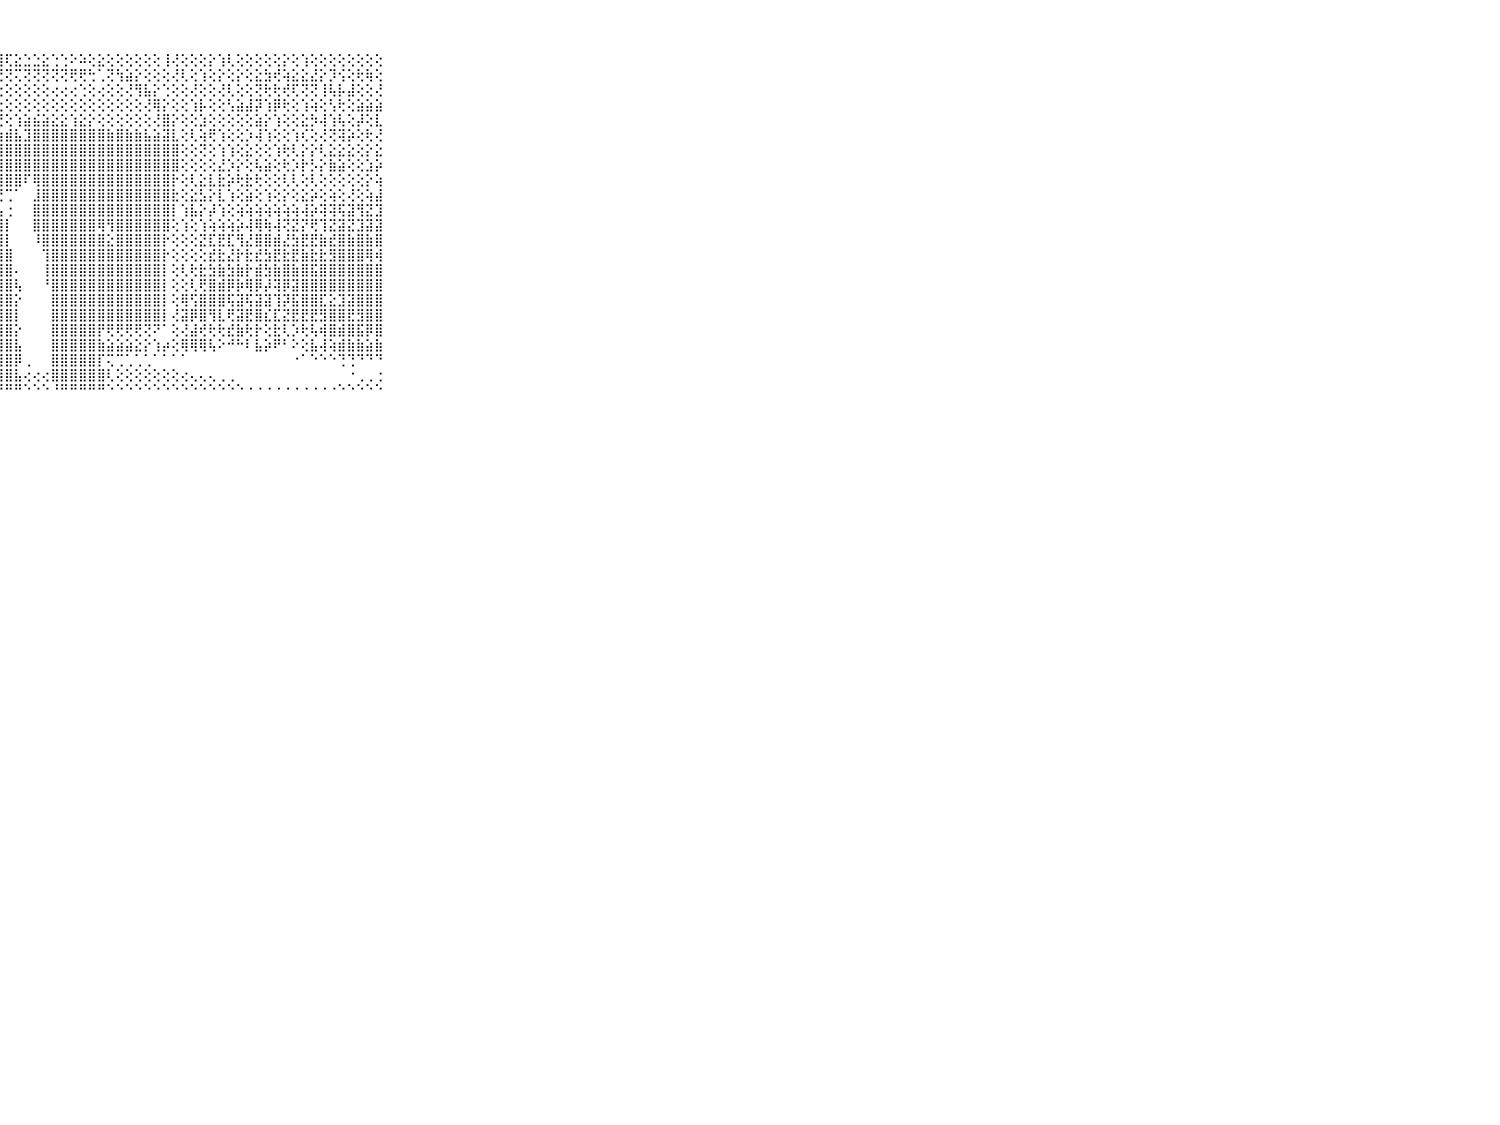

⠀⠀⠀⠀⠀⠀⠀⠀⠀⠀⠀⢱⢸⢝⢹⣜⣟⣗⢾⢕⢕⢕⢵⢕⢕⣵⣾⢿⢏⣕⣑⣑⣕⢑⢑⠕⠵⢕⣕⢕⢕⢕⢕⢕⢕⢸⢜⢕⢕⢕⡕⢱⢇⢕⢕⢕⢕⢕⡕⢕⢱⢕⢕⢕⢕⢕⢕⢕⢕⠀⠀⠀⠀⠀⠀⠀⠀⠀⠀⠀⠀
⠀⠀⠀⠀⠀⠀⠀⠀⠀⠀⠀⣕⣗⣳⣗⣷⢾⢝⣝⢵⢕⢕⢕⣵⣿⢟⢕⢜⢝⢍⢝⢝⢝⢝⢝⢟⢟⢓⢁⢝⢳⣵⡕⢕⢕⢕⢜⢇⢕⢱⢕⡕⢕⡕⢕⣕⣳⢞⢵⣕⣕⣜⡕⡹⢪⢕⢗⢷⢕⠀⠀⠀⠀⠀⠀⠀⠀⠀⠀⠀⠀
⠀⠀⠀⠀⠀⠀⠀⠀⠀⠀⠀⣱⡗⣾⢧⢷⡏⣹⡿⡧⢎⢱⣿⡿⢝⢕⢕⢕⢕⢕⢕⢕⢕⢔⢔⢔⢑⢕⢔⢕⢕⢜⢻⣧⡕⢑⢕⢕⢜⢕⢕⢜⢇⢕⢕⢝⢗⢗⢞⢏⢝⢝⢸⢧⡧⣼⢕⢕⢜⠀⠀⠀⠀⠀⠀⠀⠀⠀⠀⠀⠀
⠀⠀⠀⠀⠀⠀⠀⠀⠀⠀⠀⢼⢽⢽⢝⢽⣻⡿⢷⢇⢕⣾⡿⣕⢕⢕⡕⢕⢕⢕⢕⢕⢕⢕⢕⢕⢕⢕⢕⢕⢕⢕⢕⢜⢿⡕⢕⢕⢱⡧⢕⢕⢣⣵⣼⡽⢱⡿⢗⢕⢱⢵⢕⢣⢗⢕⣵⣵⣵⠀⠀⠀⠀⠀⠀⠀⠀⠀⠀⠀⠀
⠀⠀⠀⠀⠀⠀⠀⠀⠀⠀⠀⣗⡜⢕⡕⢏⢻⢕⢕⢕⣼⣿⣿⣿⣿⣿⡷⢜⢕⢱⣵⣮⣵⣕⣕⢱⣕⡕⢕⢕⢕⢕⢕⢕⢜⣿⡕⢕⢕⣱⢕⢕⢕⢕⢕⣵⡕⢱⢕⢕⣕⡳⢼⢱⢧⢕⡼⢕⣇⠀⠀⠀⠀⠀⠀⠀⠀⠀⠀⠀⠀
⠀⠀⠀⠀⠀⠀⠀⠀⠀⠀⠀⢺⣗⡇⢇⢕⢜⢱⢇⢱⣿⣿⣿⣿⣟⢅⣤⣵⣾⣧⣹⣿⣿⣿⣿⣿⣿⣿⣿⣷⣿⣷⣷⣧⣵⣽⣇⢕⢇⢵⢟⢱⢕⢕⡱⢼⢱⢕⢕⢱⢎⢕⢜⢝⢽⡵⢕⢗⢜⠀⠀⠀⠀⠀⠀⠀⠀⠀⠀⠀⠀
⠀⠀⠀⠀⠀⠀⠀⠀⠀⠀⠀⢕⢕⢱⢵⢵⢜⢕⢕⢜⣿⣿⣿⣿⣿⣿⣟⣻⣿⣿⣿⣿⣿⣿⣿⣿⣿⣿⣿⣿⣿⣿⣿⣿⣿⣿⣿⢕⢕⢝⢕⢱⢱⢕⣕⢕⢕⢱⢗⢇⡕⡕⢇⣕⣕⣕⢕⡕⣕⠀⠀⠀⠀⠀⠀⠀⠀⠀⠀⠀⠀
⠀⠀⠀⠀⠀⠀⠀⠀⠀⠀⠀⢕⢕⢜⢕⢕⢎⢱⢕⡕⣿⣿⣿⣿⣿⣿⣿⣿⣿⣿⣿⣿⣿⣿⣿⣿⣿⣿⣿⣿⣿⣿⣿⣿⣿⣿⣿⢕⢕⢕⢕⣜⡱⡕⢕⢧⣵⢕⢗⡱⡗⡣⡕⣷⣵⢕⢕⣱⡵⠀⠀⠀⠀⠀⠀⠀⠀⠀⠀⠀⠀
⠀⠀⠀⠀⠀⠀⠀⠀⠀⠀⠀⣕⡕⢕⢕⢕⢱⣱⣷⣵⣿⣿⣿⣿⣿⣿⢿⣿⣿⣿⠏⢿⣿⣿⣿⣿⣿⣿⣿⣿⣿⣿⣿⣿⣿⣿⡗⢕⢇⣕⣇⣗⡵⢗⣗⢗⢕⢕⢇⢇⢕⢇⢕⢕⢕⢕⢕⡕⢵⠀⠀⠀⠀⠀⠀⠀⠀⠀⠀⠀⠀
⠀⠀⠀⠀⠀⠀⠀⠀⠀⠀⠀⢕⢕⢕⢕⢜⢷⣿⣿⣿⣿⣿⣿⣿⣿⣿⡕⢘⢉⠁⠀⣸⣿⣿⣿⣿⣿⣿⣿⣿⣿⣿⣿⣿⣿⣿⣗⢕⣕⣣⡕⣇⢱⢕⣵⢕⢱⢕⡕⢕⣕⡵⢕⢵⢕⢜⢕⢵⣼⠀⠀⠀⠀⠀⠀⠀⠀⠀⠀⠀⠀
⠀⠀⠀⠀⠀⠀⠀⠀⠀⠀⠀⢞⢗⢗⢕⢜⢝⢝⢝⢝⣿⣿⣿⣿⣿⣿⣿⣦⢐⠀⠀⣿⣿⣿⣿⣿⣿⣿⣿⣿⣿⣿⣿⣿⣿⣿⡇⢱⣧⡕⡼⢱⢕⢵⢵⢵⢵⢵⢵⢵⢼⡵⢽⢽⢯⣽⢻⣝⣹⠀⠀⠀⠀⠀⠀⠀⠀⠀⠀⠀⠀
⠀⠀⠀⠀⠀⠀⠀⠀⠀⠀⠀⢕⢹⢾⢝⢕⢵⣕⢕⢇⣹⣿⣿⣿⣿⣿⣿⣿⡇⠀⠀⣿⣿⣿⣿⣿⣿⣿⢿⢻⣿⣿⣿⣿⣿⣿⢕⢱⢕⢱⢵⢵⢵⡵⢼⢿⢷⢼⢝⣝⡝⢟⢹⣝⣽⣝⣹⣽⣽⠀⠀⠀⠀⠀⠀⠀⠀⠀⠀⠀⠀
⠀⠀⠀⠀⠀⠀⠀⠀⠀⠀⠀⢱⢇⢕⢳⢗⢕⣕⢕⢕⣿⣿⣿⣿⣿⣿⣿⣿⡇⠀⠀⠸⣿⣿⣿⣿⣿⣿⣿⣕⣿⣿⣿⣿⣿⡗⢕⢕⢕⣝⣏⣟⣏⢻⣜⣿⣿⣾⣜⣳⣟⣟⣷⣞⣿⣷⣿⣷⣿⠀⠀⠀⠀⠀⠀⠀⠀⠀⠀⠀⠀
⠀⠀⠀⠀⠀⠀⠀⠀⠀⠀⠀⢕⢕⢕⢕⢕⢎⢕⢕⣾⣿⣿⢿⣿⣿⣿⣿⣿⣿⠀⠀⠀⢹⣿⣿⣿⣿⣿⣿⣿⣿⣿⣿⣿⣿⡗⢕⢕⢕⢕⣞⣗⣜⡗⣗⣞⣳⣟⣗⣟⣷⣗⣗⣻⣿⣿⣿⢿⢾⠀⠀⠀⠀⠀⠀⠀⠀⠀⠀⠀⠀
⠀⠀⠀⠀⠀⠀⠀⠀⠀⠀⠀⣷⣵⢱⢕⢕⢕⢱⢸⣿⣿⣿⣿⣿⣿⣿⣿⣿⣿⠄⠀⠀⢸⣿⣿⣿⣿⣿⣿⣿⣿⣿⣿⣿⣿⡇⢕⢇⢗⣗⣳⣷⣳⣷⡗⣾⣳⣷⣿⣷⣿⣯⣿⣿⣿⣿⣿⣿⣿⠀⠀⠀⠀⠀⠀⠀⠀⠀⠀⠀⠀
⠀⠀⠀⠀⠀⠀⠀⠀⠀⠀⠀⢟⣻⣿⣿⣼⣷⣿⣿⣿⣿⣿⣿⣿⣿⣿⣿⣿⣿⢧⠀⠀⠘⣿⣿⣿⣿⣿⣿⣿⣿⣿⣿⣿⣿⡇⢕⢕⢇⢟⣿⣾⡿⡷⢿⡿⡼⢽⡿⣽⣿⣿⣿⣿⣿⣿⣿⣿⣿⠀⠀⠀⠀⠀⠀⠀⠀⠀⠀⠀⠀
⠀⠀⠀⠀⠀⠀⠀⠀⠀⠀⠀⣿⣿⣿⣿⣿⣿⣿⣿⣷⣿⣿⣿⣿⣿⣿⣿⣿⣿⡕⠀⠀⠀⣿⣿⣿⣿⣿⣿⣿⣿⣿⣿⣿⣿⡇⢕⢿⢫⣿⣿⣿⢯⣽⢯⣽⣽⢹⡽⣯⣿⣿⣏⣕⣹⣽⣿⣿⣿⠀⠀⠀⠀⠀⠀⠀⠀⠀⠀⠀⠀
⠀⠀⠀⠀⠀⠀⠀⠀⠀⠀⠀⣿⣿⣿⣿⣿⣿⣿⣿⣿⣿⣿⢻⣿⣿⣿⣿⣿⣿⡇⠀⠀⠀⣿⣿⣿⣿⣿⣿⣿⣿⣿⣿⣿⣿⡇⢜⣽⡿⣿⢻⣇⢟⣽⣟⣿⣎⣏⣝⣟⣟⣟⣻⣿⣿⣟⣻⣿⣿⠀⠀⠀⠀⠀⠀⠀⠀⠀⠀⠀⠀
⠀⠀⠀⠀⠀⠀⠀⠀⠀⠀⠀⣿⣿⣿⣿⣿⣿⣿⣿⣿⣿⣿⣸⣿⣿⣿⣿⣿⣿⡕⠀⠀⠀⣿⣿⣿⣿⣿⡟⢟⢟⢟⢟⢝⠝⠁⢕⢜⣼⢞⢗⢗⣞⣷⢗⡗⢕⣗⢇⡱⢗⢧⢾⣿⣾⣿⣯⡿⣿⠀⠀⠀⠀⠀⠀⠀⠀⠀⠀⠀⠀
⠀⠀⠀⠀⠀⠀⠀⠀⠀⠀⠀⣿⣿⣿⣿⣿⣿⣿⣿⣿⣿⣿⣿⣿⣿⣿⣿⣿⣿⣧⠀⠀⠀⣿⣿⣿⣿⣿⣷⣵⣵⣵⣕⡕⢱⡴⢕⢿⢿⢿⢧⠕⠚⠓⠇⣧⡵⠟⠃⠕⢕⣧⢼⢵⣾⣷⣷⣵⣷⠀⠀⠀⠀⠀⠀⠀⠀⠀⠀⠀⠀
⠀⠀⠀⠀⠀⠀⠀⠀⠀⠀⠀⠙⢙⢑⢙⢙⢑⢘⢝⢙⢘⢙⢝⣿⣿⣿⣿⣿⣿⡿⢀⠀⠀⣿⣿⣿⣿⣿⡏⢍⢉⢁⢁⢁⠁⠁⠁⠁⠀⠀⠀⠀⠀⠀⠀⠀⠀⠀⠀⠐⠁⠑⠑⠑⢙⢙⠙⠙⠙⠀⠀⠀⠀⠀⠀⠀⠀⠀⠀⠀⠀
⠀⠀⠀⠀⠀⠀⠀⠀⠀⠀⠀⠁⠑⢑⢅⢕⢅⢕⢕⢕⢕⢕⢕⣿⣿⣿⣿⣿⣿⣧⢔⢔⢔⣿⣿⣿⣿⣿⣿⢇⢕⢕⢕⢕⢕⢕⢕⢔⢄⢄⢄⢀⢀⠀⠀⠀⠀⠀⠀⠀⠀⠀⠀⠀⠀⠐⢀⢀⢐⠀⠀⠀⠀⠀⠀⠀⠀⠀⠀⠀⠀
⠀⠀⠀⠀⠀⠀⠀⠀⠀⠀⠀⠀⠀⠑⠑⠑⠑⠑⠑⠑⠑⠑⠑⠛⠛⠛⠛⠛⠛⠛⠑⠑⠑⠘⠛⠛⠛⠛⠛⠑⠑⠑⠑⠑⠑⠑⠑⠑⠑⠑⠑⠑⠑⠑⠐⠐⠐⠐⠐⠐⠐⠐⠐⠐⠑⠑⠑⠑⠑⠀⠀⠀⠀⠀⠀⠀⠀⠀⠀⠀⠀